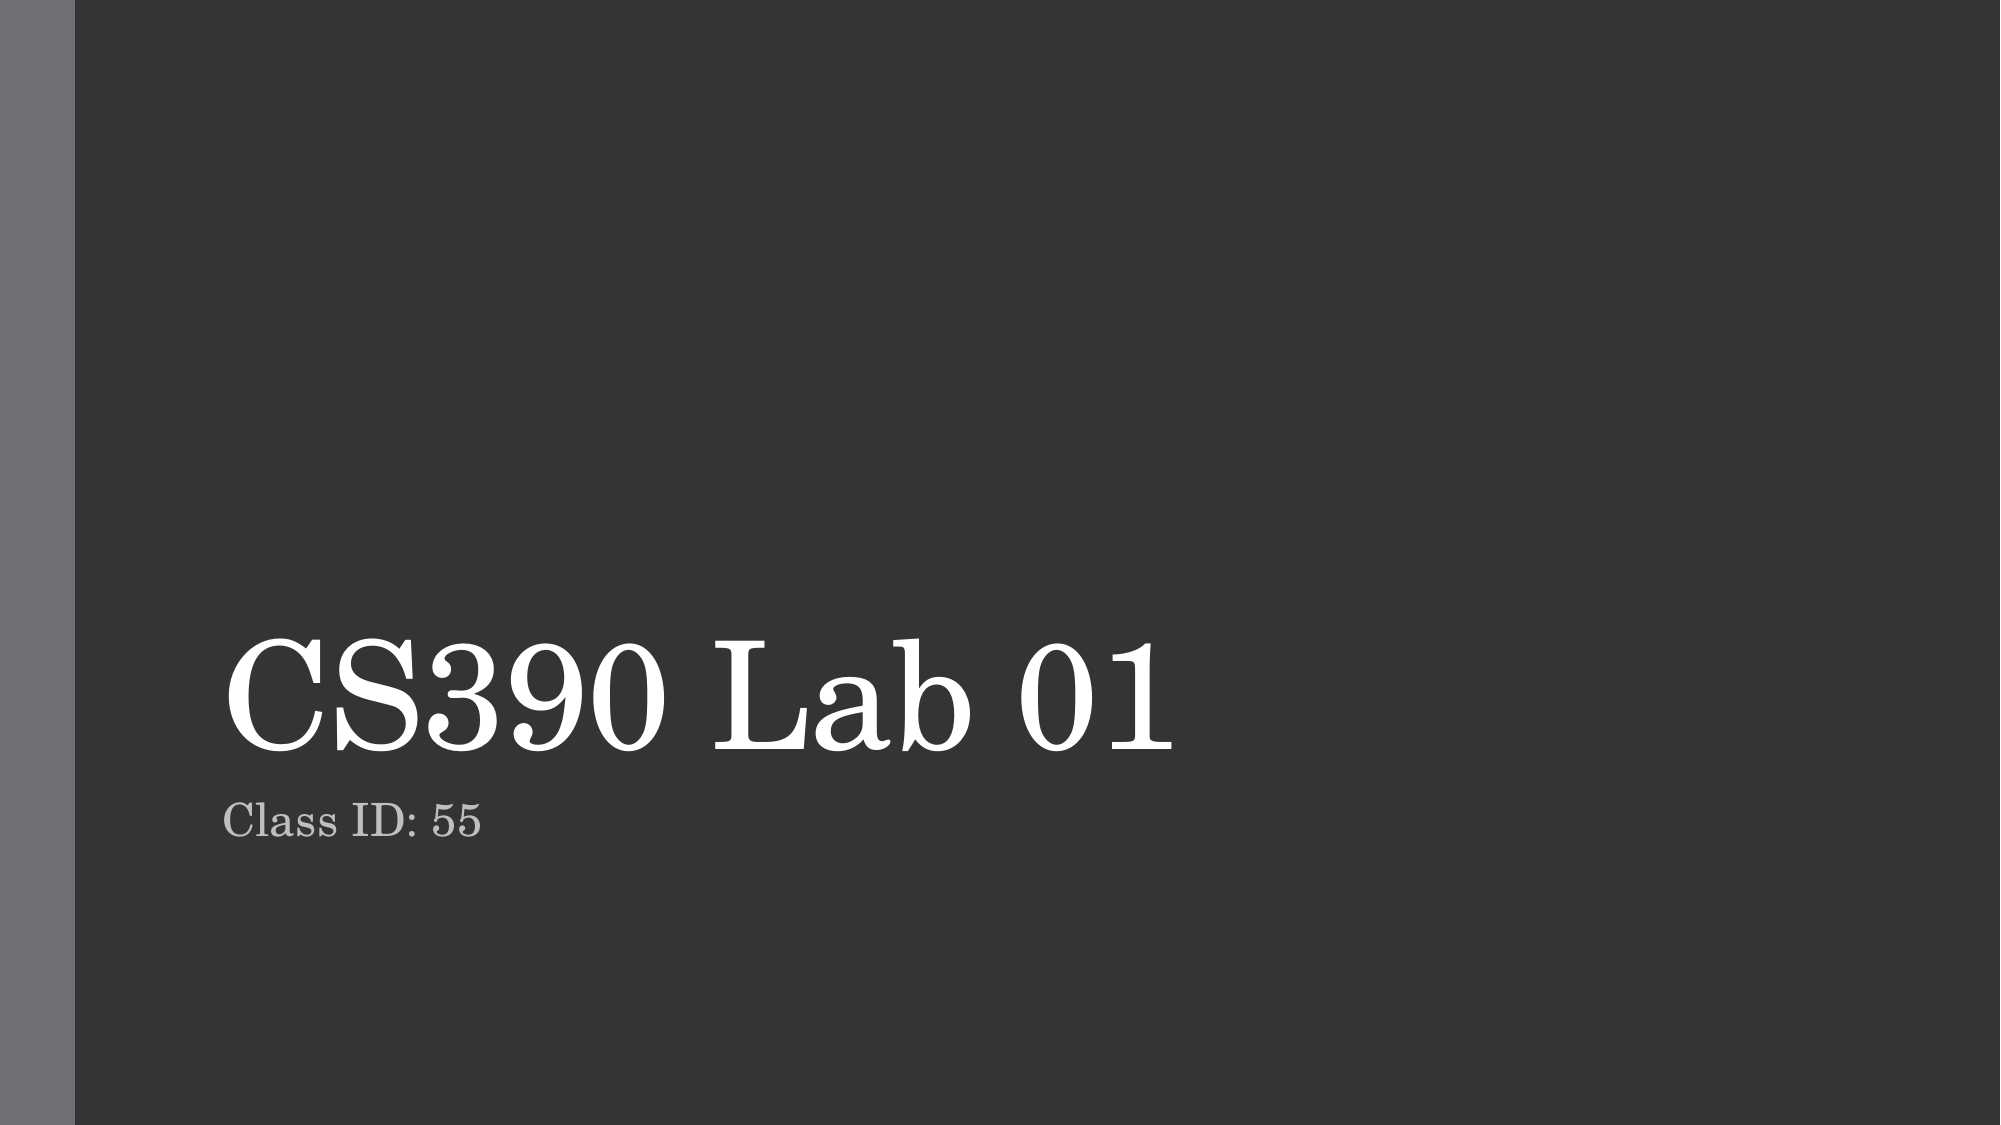

# CS390 Lab 01
Class ID: 55